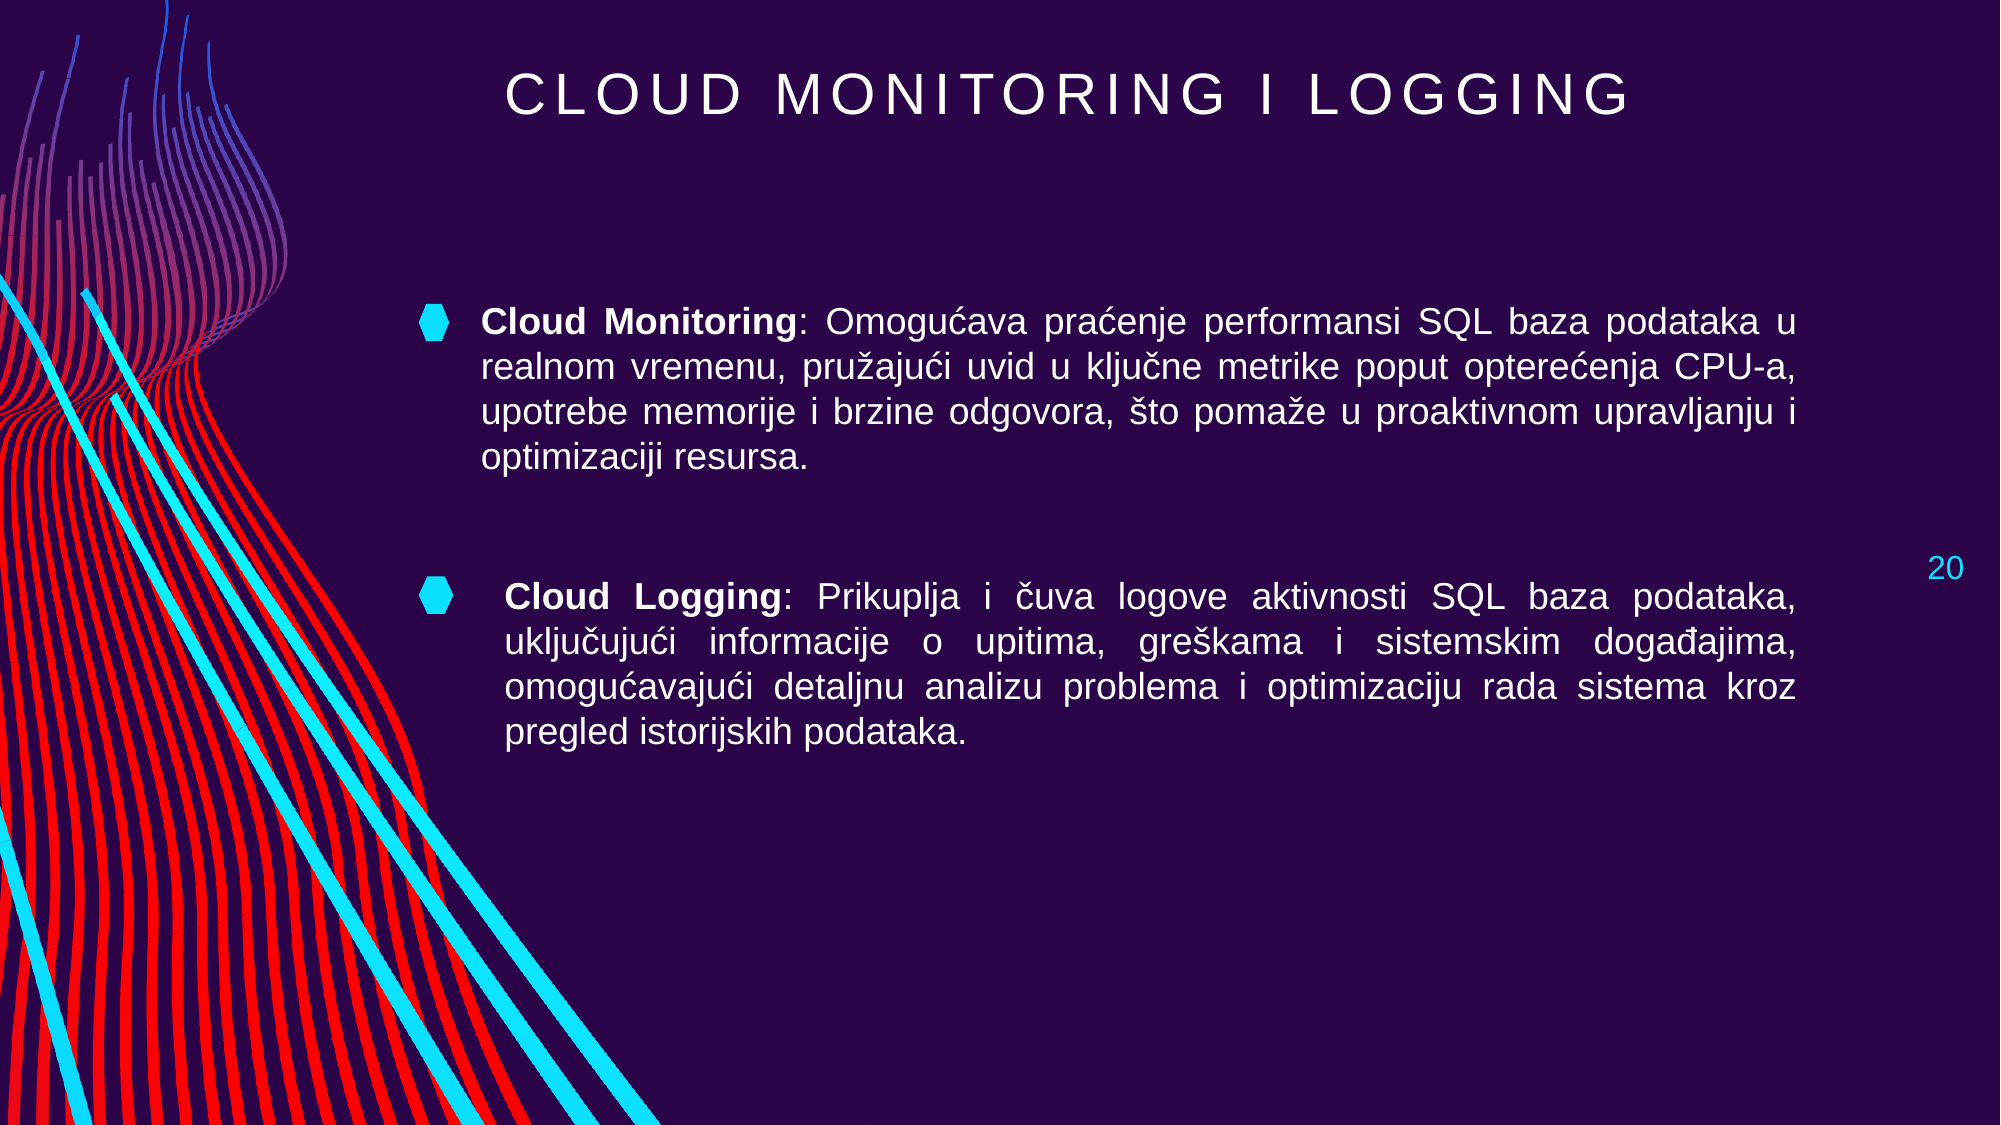

# Cloud monitoring i logging
Cloud Monitoring: Omogućava praćenje performansi SQL baza podataka u realnom vremenu, pružajući uvid u ključne metrike poput opterećenja CPU-a, upotrebe memorije i brzine odgovora, što pomaže u proaktivnom upravljanju i optimizaciji resursa.

20
Cloud Logging: Prikuplja i čuva logove aktivnosti SQL baza podataka, uključujući informacije o upitima, greškama i sistemskim događajima, omogućavajući detaljnu analizu problema i optimizaciju rada sistema kroz pregled istorijskih podataka.